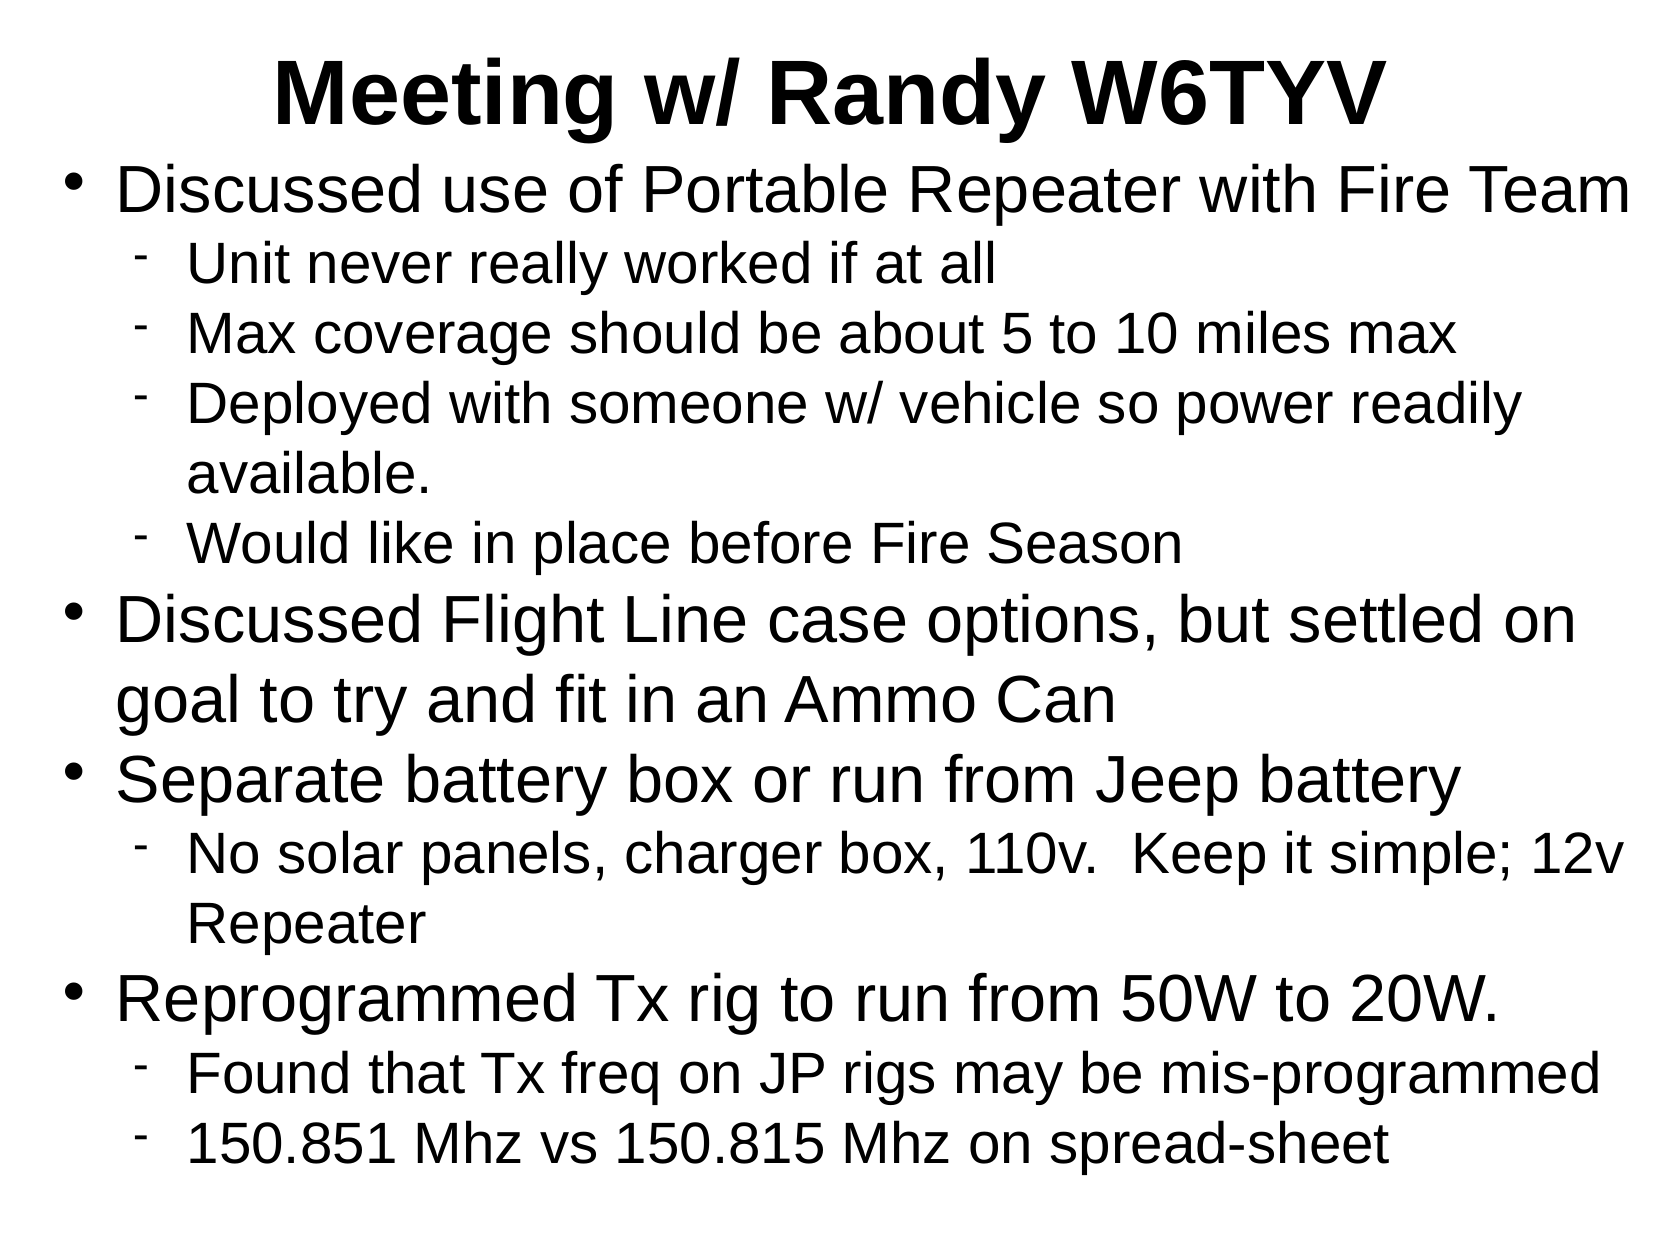

Meeting w/ Randy W6TYV
Discussed use of Portable Repeater with Fire Team
Unit never really worked if at all
Max coverage should be about 5 to 10 miles max
Deployed with someone w/ vehicle so power readily available.
Would like in place before Fire Season
Discussed Flight Line case options, but settled on goal to try and fit in an Ammo Can
Separate battery box or run from Jeep battery
No solar panels, charger box, 110v.  Keep it simple; 12v Repeater
Reprogrammed Tx rig to run from 50W to 20W.
Found that Tx freq on JP rigs may be mis-programmed
150.851 Mhz vs 150.815 Mhz on spread-sheet